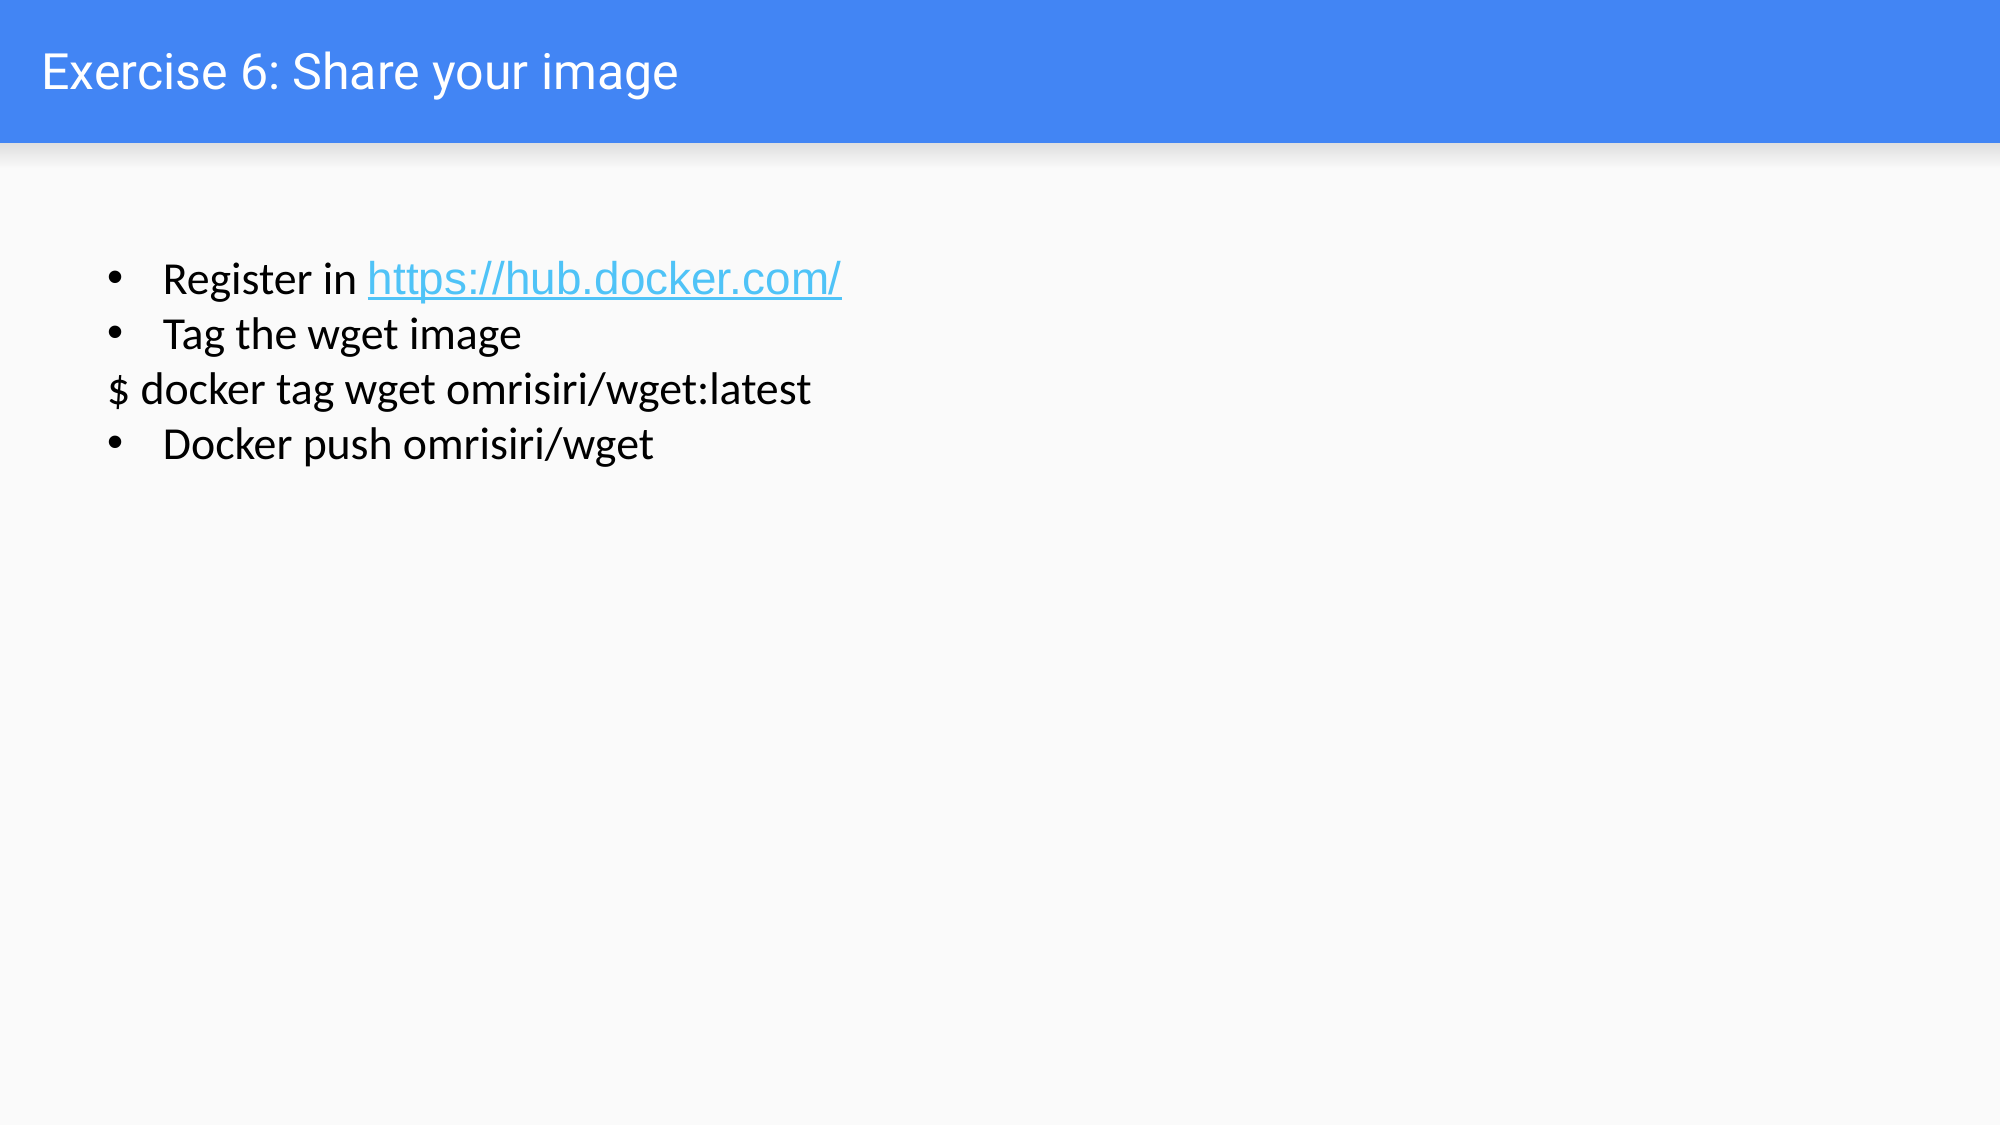

# Exercise 6: Share your image
Register in https://hub.docker.com/
Tag the wget image
$ docker tag wget omrisiri/wget:latest
Docker push omrisiri/wget